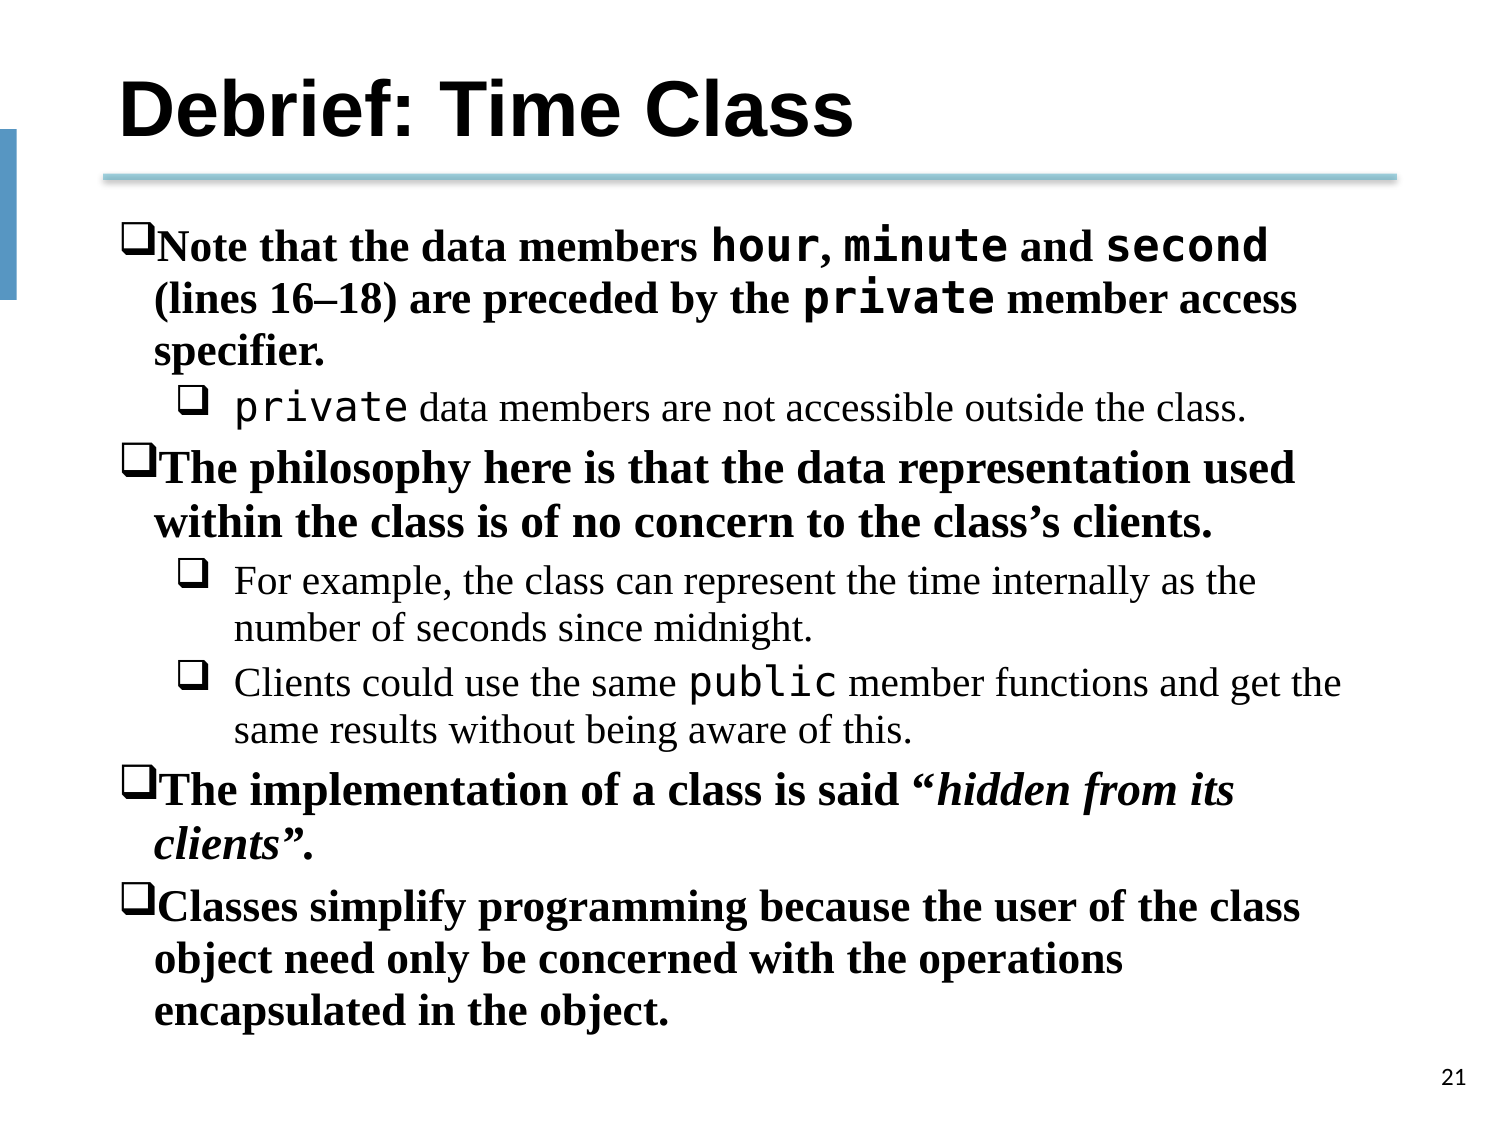

# Debrief: Time Class
Note that the data members hour, minute and second (lines 16–18) are preceded by the private member access specifier.
private data members are not accessible outside the class.
The philosophy here is that the data representation used within the class is of no concern to the class’s clients.
For example, the class can represent the time internally as the number of seconds since midnight.
Clients could use the same public member functions and get the same results without being aware of this.
The implementation of a class is said “hidden from its clients”.
Classes simplify programming because the user of the class object need only be concerned with the operations encapsulated in the object.

21